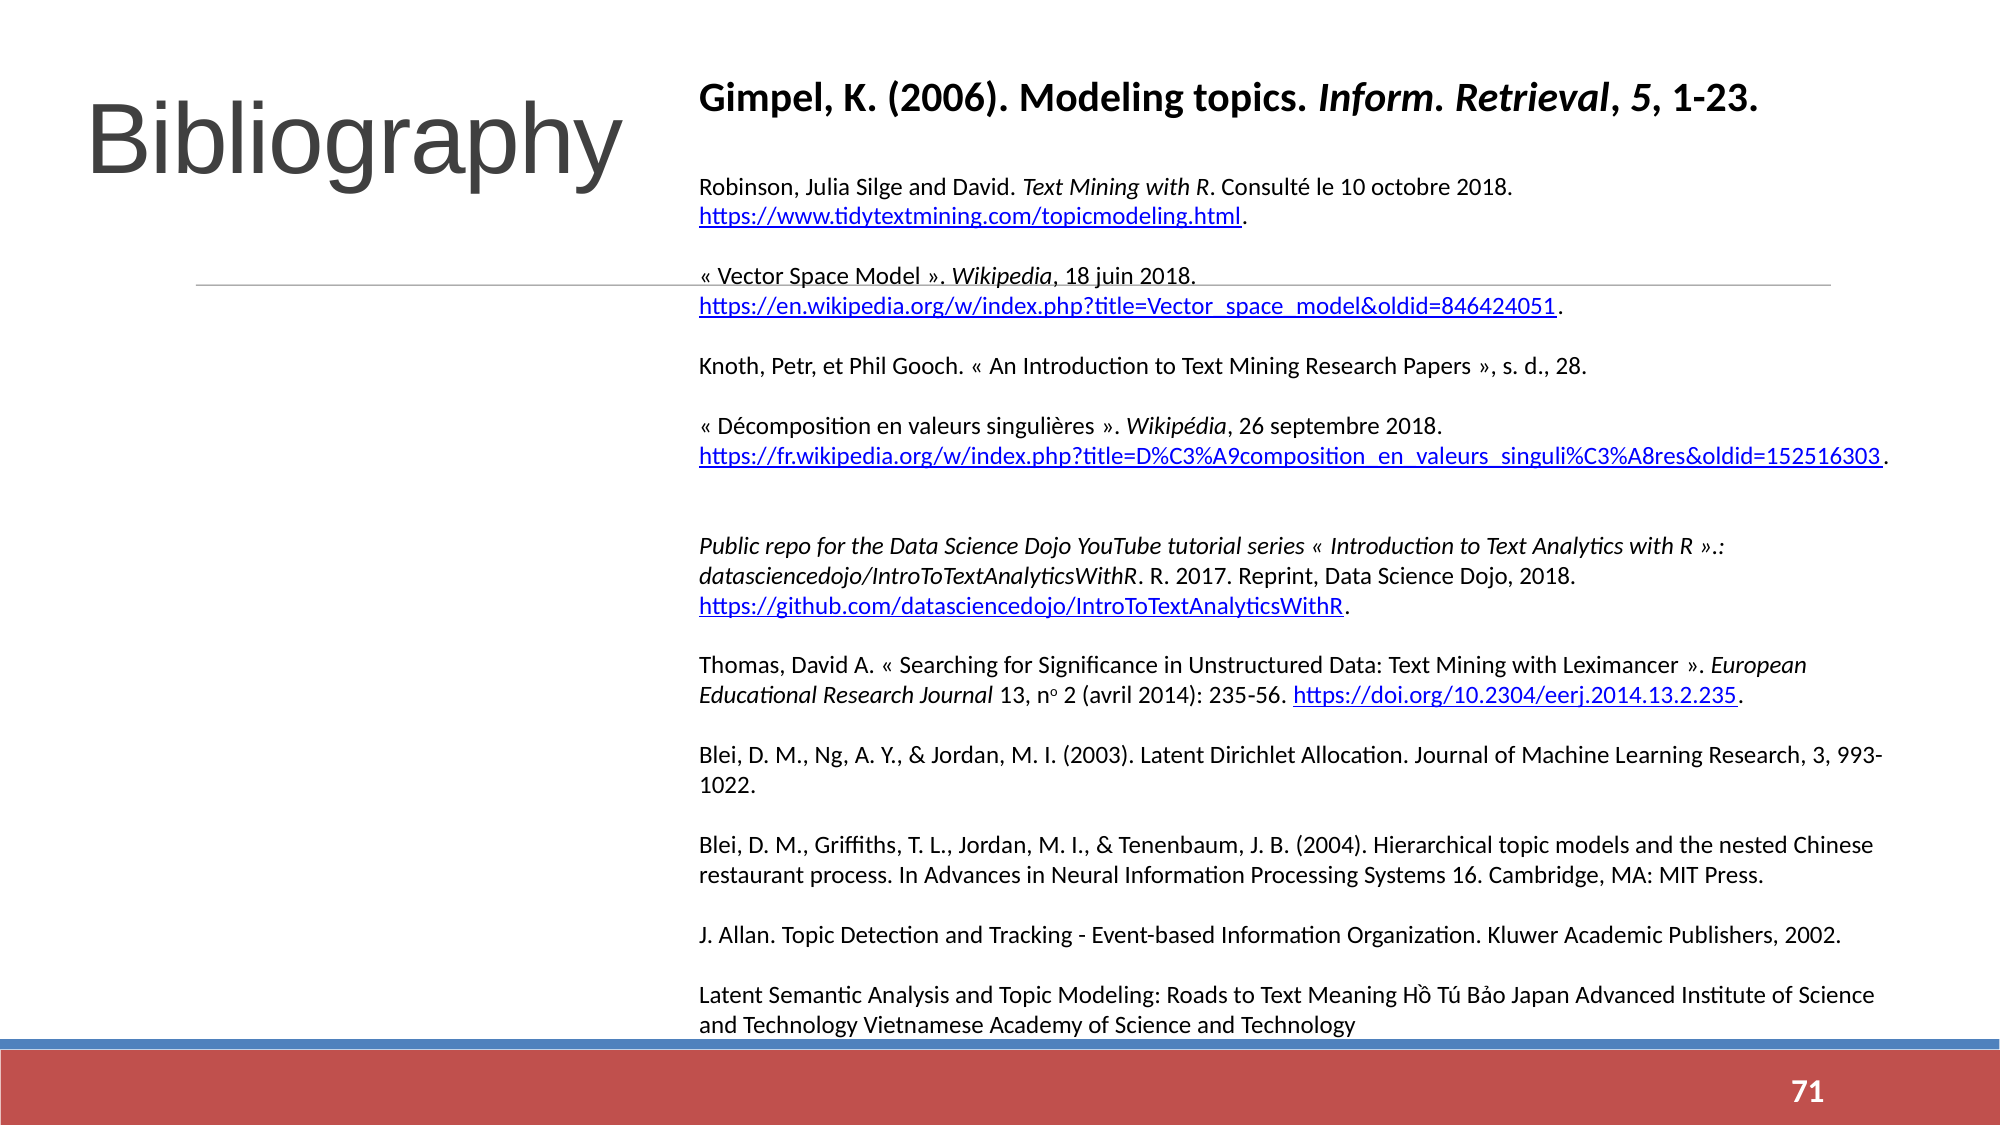

Gimpel, K. (2006). Modeling topics. Inform. Retrieval, 5, 1-23.

Robinson, Julia Silge and David. Text Mining with R. Consulté le 10 octobre 2018. https://www.tidytextmining.com/topicmodeling.html.

« Vector Space Model ». Wikipedia, 18 juin 2018. https://en.wikipedia.org/w/index.php?title=Vector_space_model&oldid=846424051.

Knoth, Petr, et Phil Gooch. « An Introduction to Text Mining Research Papers », s. d., 28.

« Décomposition en valeurs singulières ». Wikipédia, 26 septembre 2018. https://fr.wikipedia.org/w/index.php?title=D%C3%A9composition_en_valeurs_singuli%C3%A8res&oldid=152516303.

Public repo for the Data Science Dojo YouTube tutorial series « Introduction to Text Analytics with R ».: datasciencedojo/IntroToTextAnalyticsWithR. R. 2017. Reprint, Data Science Dojo, 2018. https://github.com/datasciencedojo/IntroToTextAnalyticsWithR.

Thomas, David A. « Searching for Significance in Unstructured Data: Text Mining with Leximancer ». European Educational Research Journal 13, no 2 (avril 2014): 235‑56. https://doi.org/10.2304/eerj.2014.13.2.235.

Blei, D. M., Ng, A. Y., & Jordan, M. I. (2003). Latent Dirichlet Allocation. Journal of Machine Learning Research, 3, 993-1022.

Blei, D. M., Griffiths, T. L., Jordan, M. I., & Tenenbaum, J. B. (2004). Hierarchical topic models and the nested Chinese restaurant process. In Advances in Neural Information Processing Systems 16. Cambridge, MA: MIT Press.

J. Allan. Topic Detection and Tracking - Event-based Information Organization. Kluwer Academic Publishers, 2002.

Latent Semantic Analysis and Topic Modeling: Roads to Text Meaning Hồ Tú Bảo Japan Advanced Institute of Science and Technology Vietnamese Academy of Science and Technology
Bibliography
71